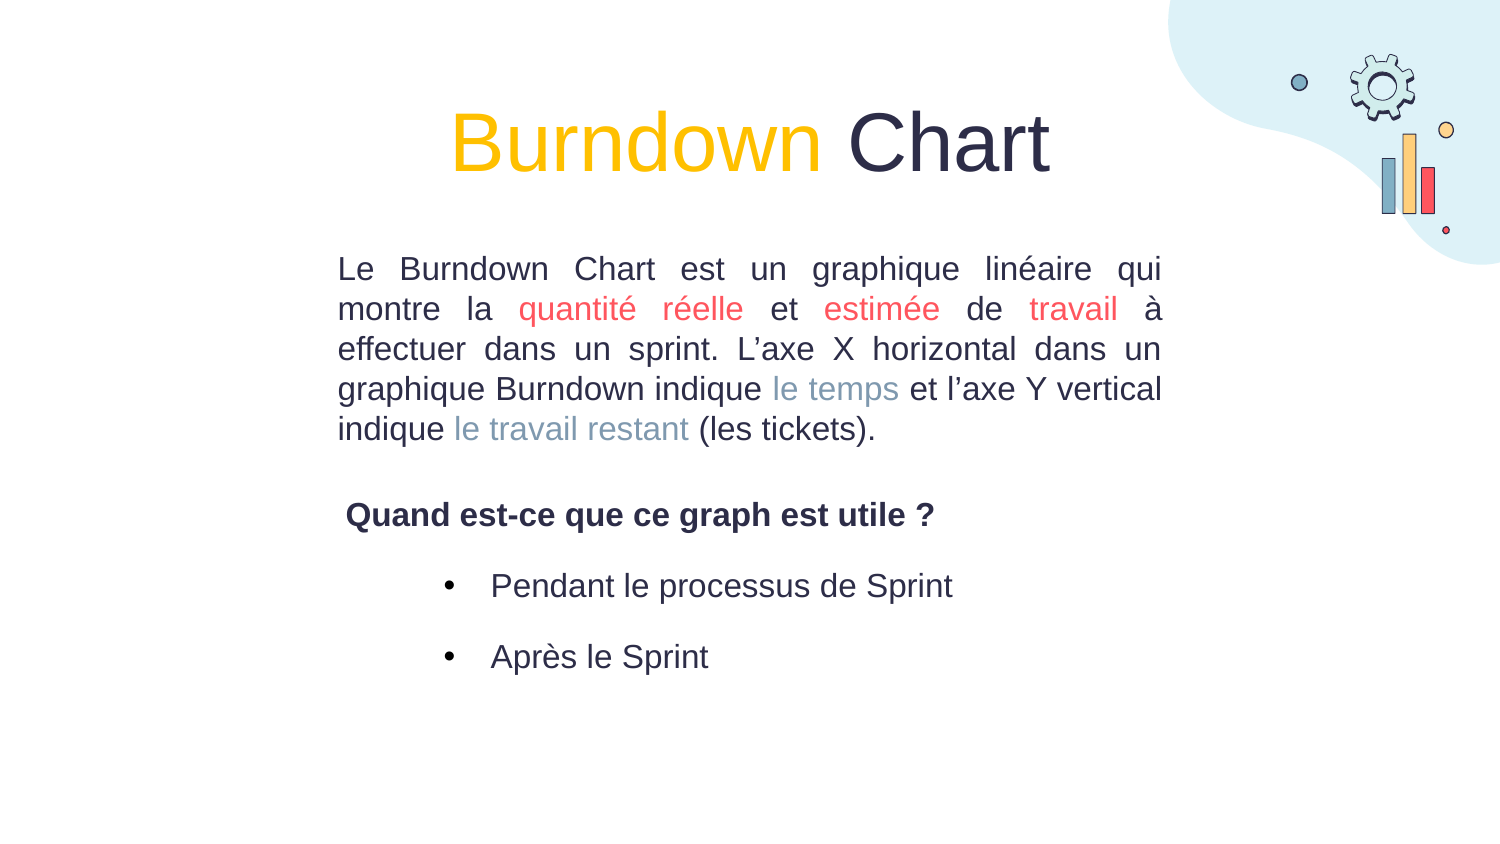

# Burndown Chart
Le Burndown Chart est un graphique linéaire qui montre la quantité réelle et estimée de travail à effectuer dans un sprint. L’axe X horizontal dans un graphique Burndown indique le temps et l’axe Y vertical indique le travail restant (les tickets).
Quand est-ce que ce graph est utile ?

Pendant le processus de Sprint
Après le Sprint